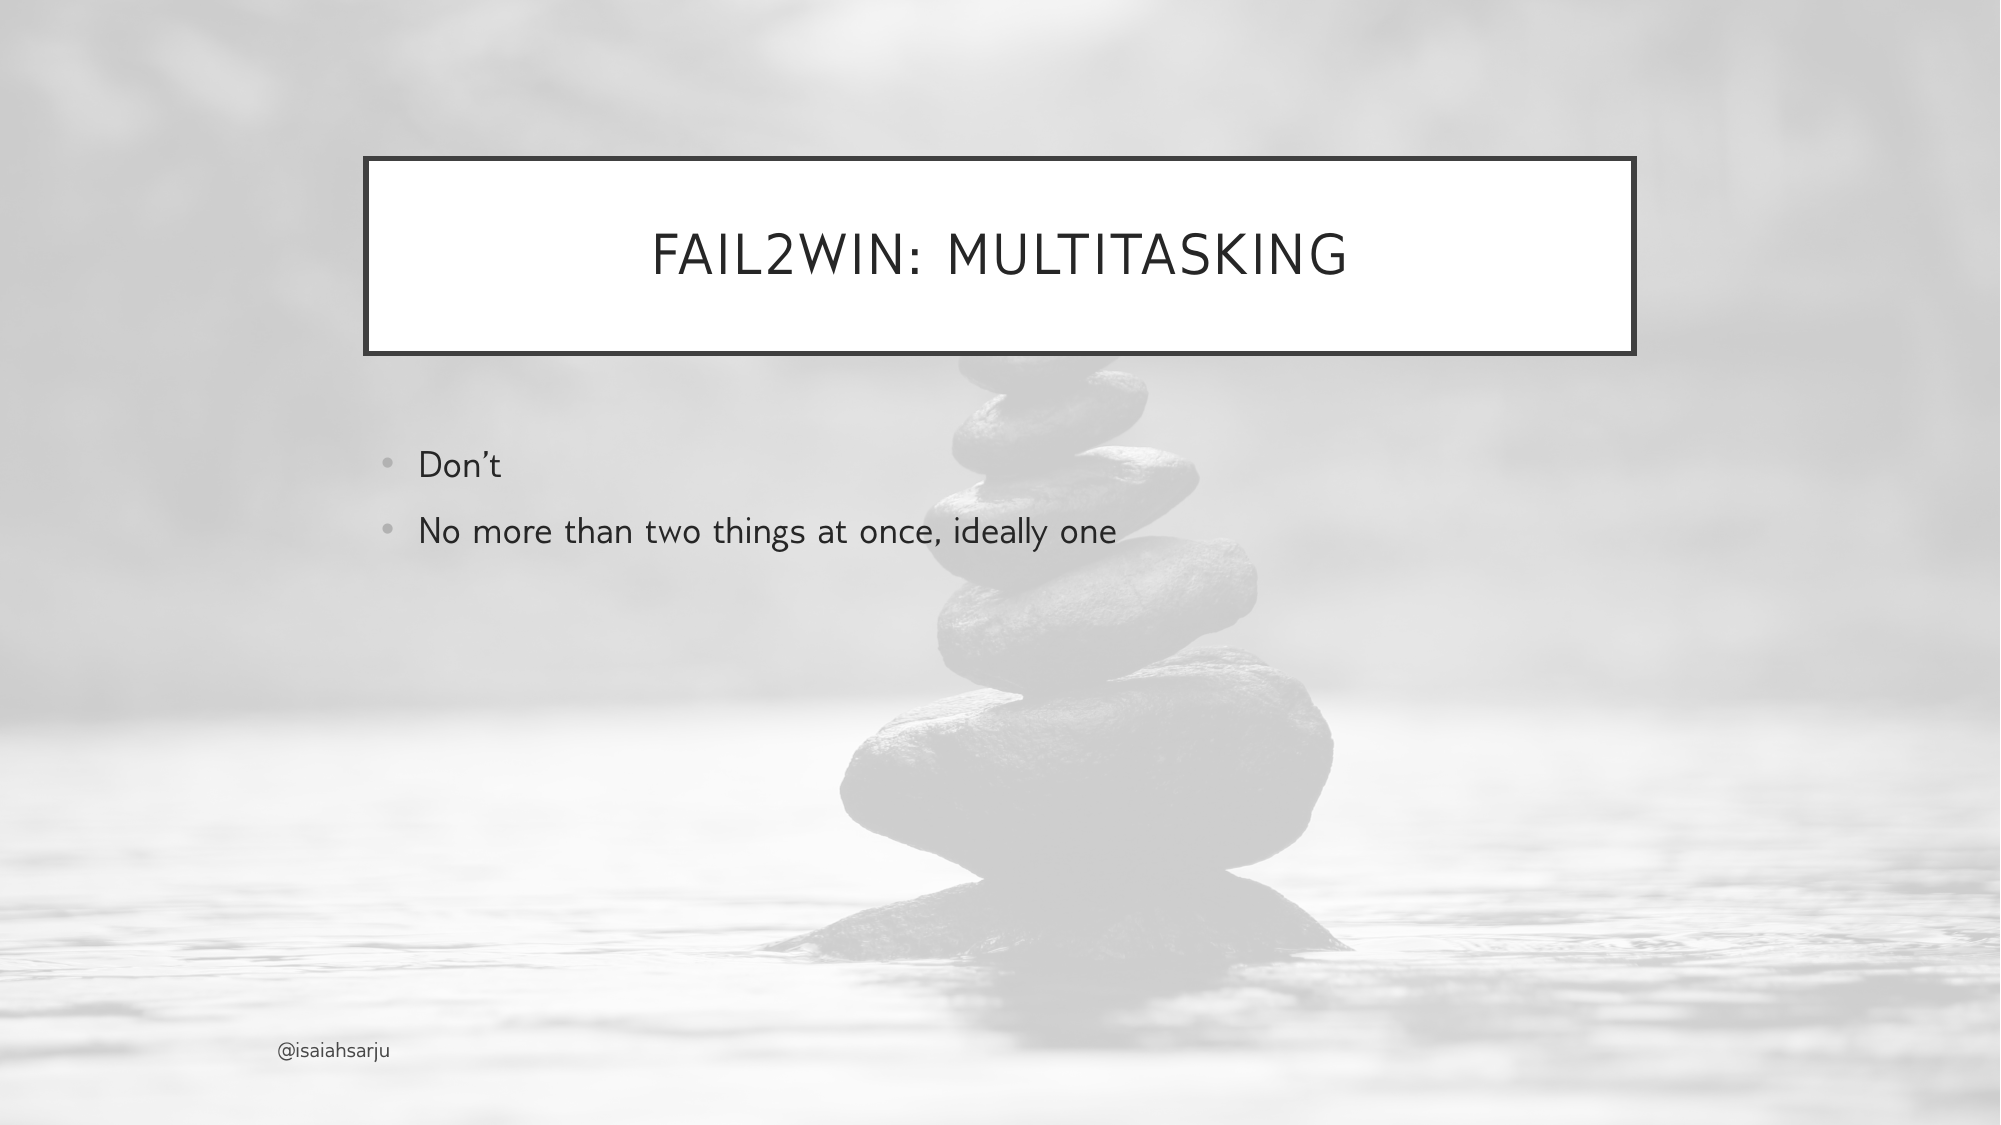

# Fail2Win: multitasking
Don’t
No more than two things at once, ideally one
@isaiahsarju